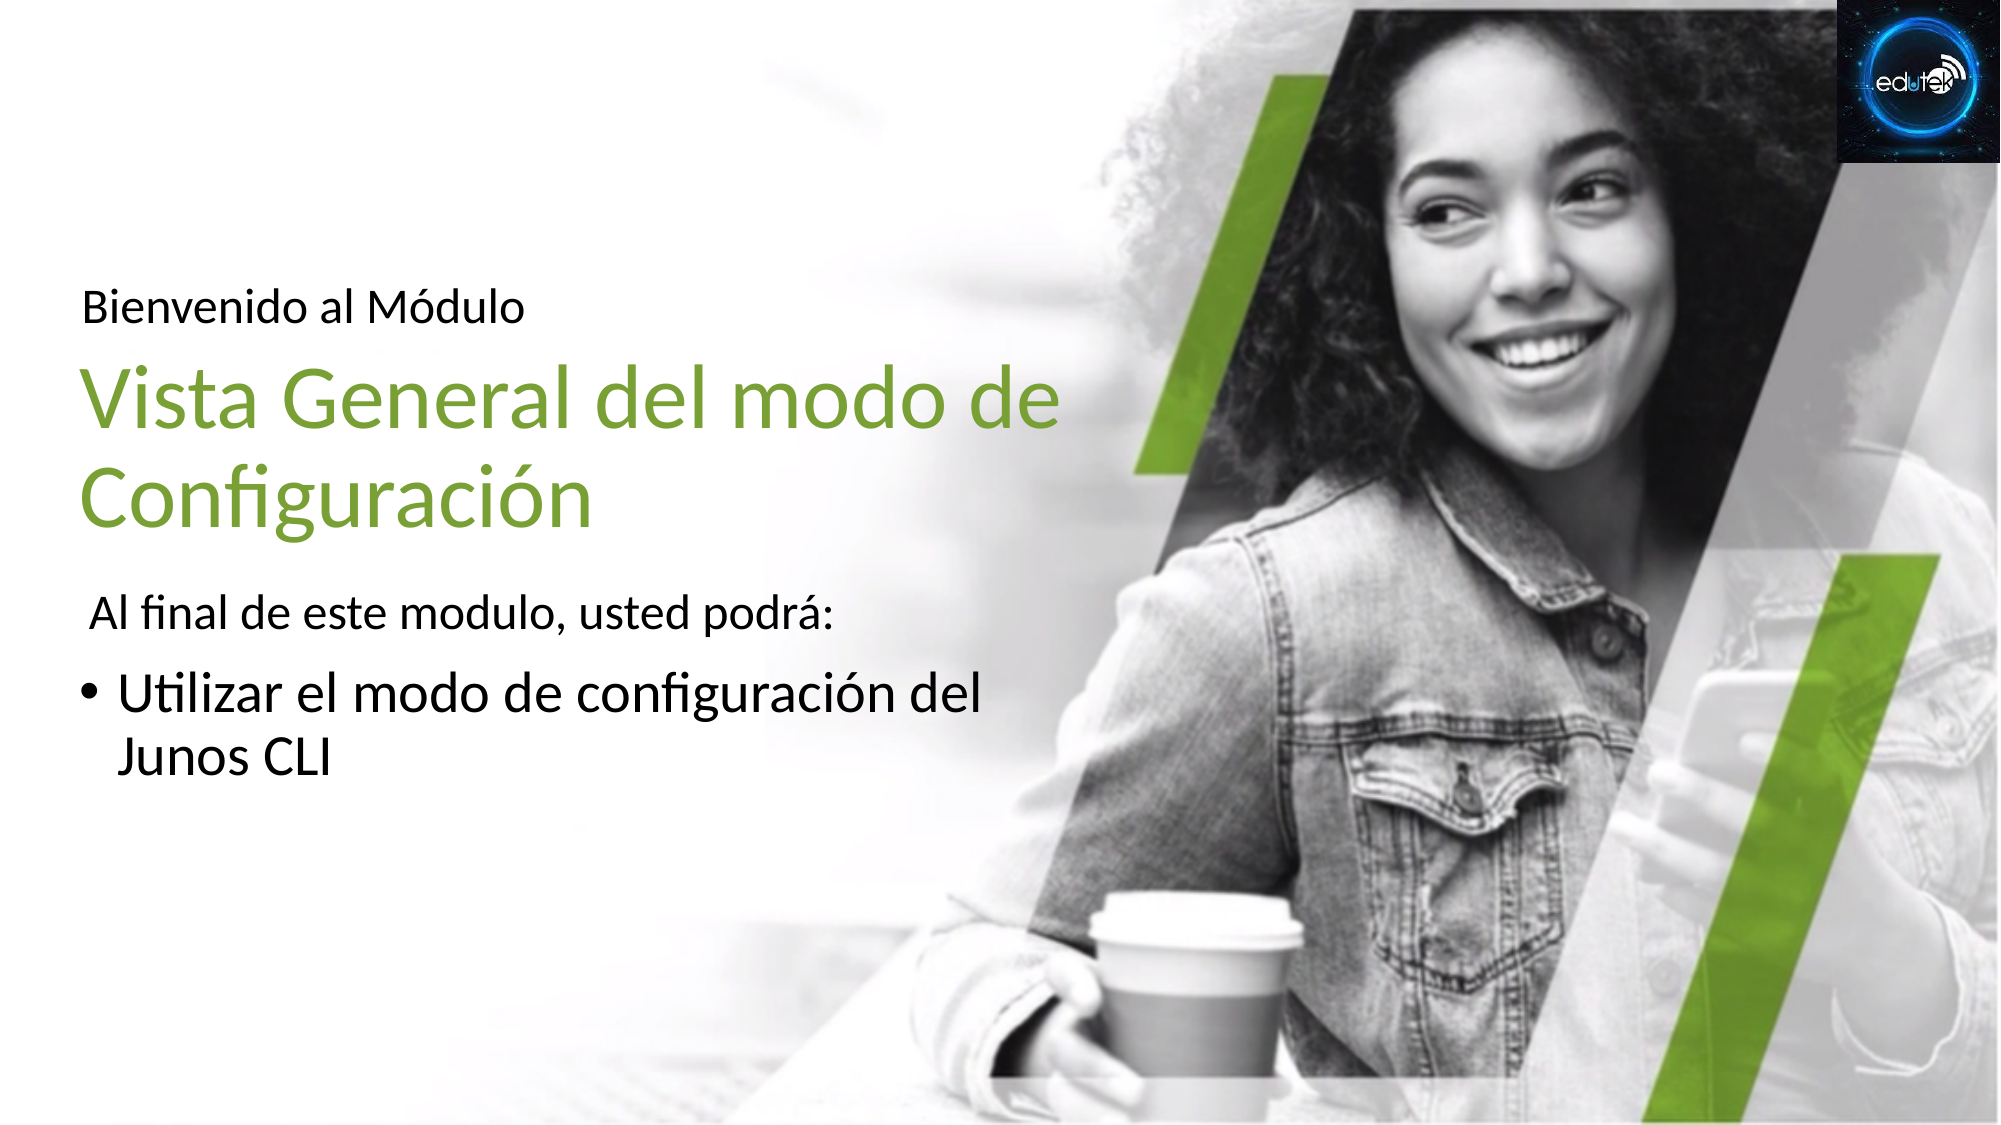

# Vista General del modo de Configuración
Utilizar el modo de configuración del Junos CLI